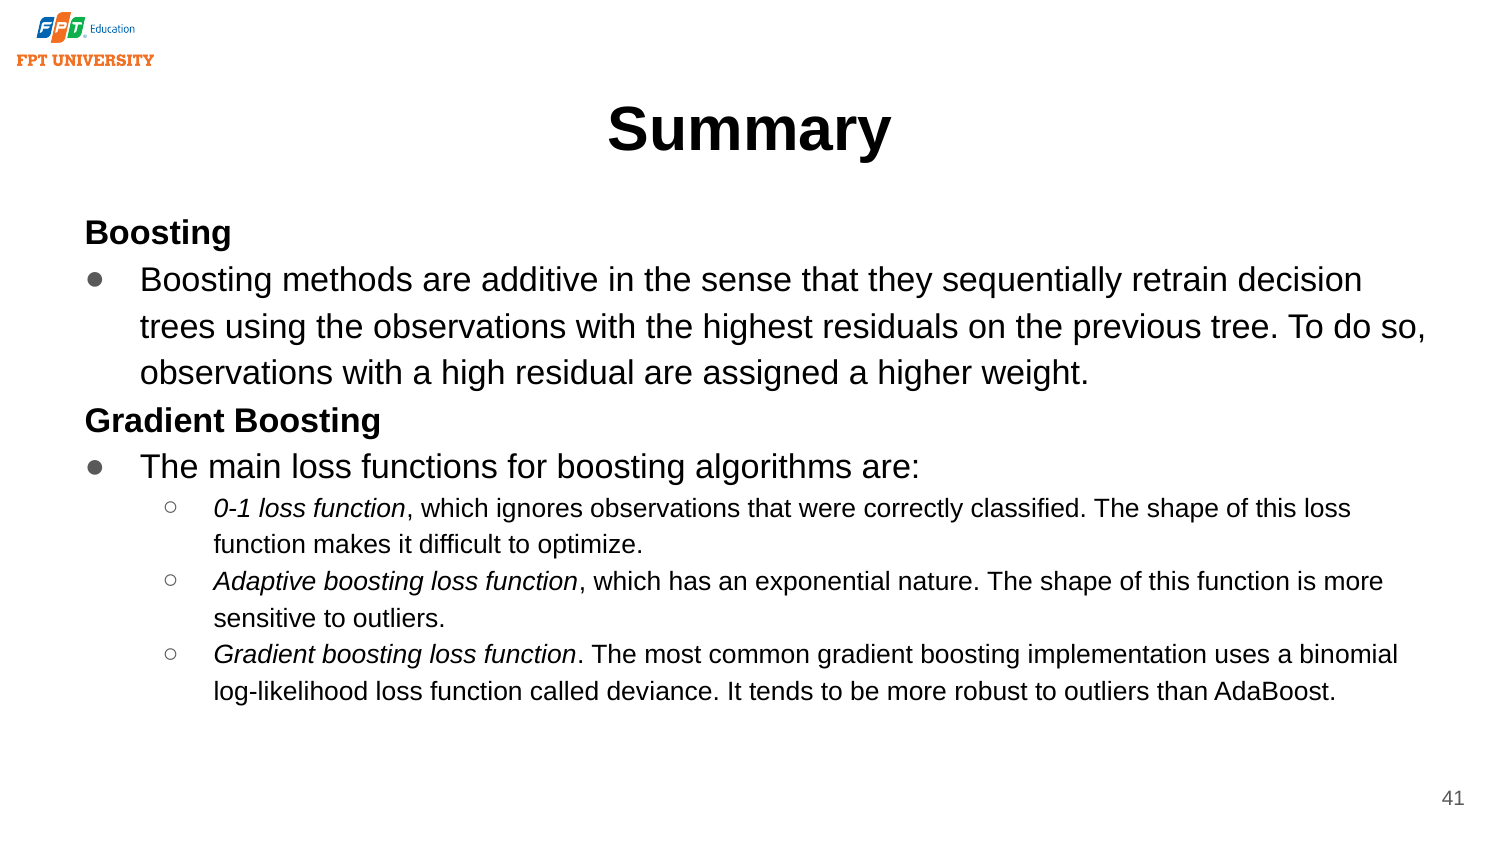

# Summary
Boosting
Boosting methods are additive in the sense that they sequentially retrain decision trees using the observations with the highest residuals on the previous tree. To do so, observations with a high residual are assigned a higher weight.
Gradient Boosting
The main loss functions for boosting algorithms are:
0-1 loss function, which ignores observations that were correctly classified. The shape of this loss function makes it difficult to optimize.
Adaptive boosting loss function, which has an exponential nature. The shape of this function is more sensitive to outliers.
Gradient boosting loss function. The most common gradient boosting implementation uses a binomial log-likelihood loss function called deviance. It tends to be more robust to outliers than AdaBoost.

41